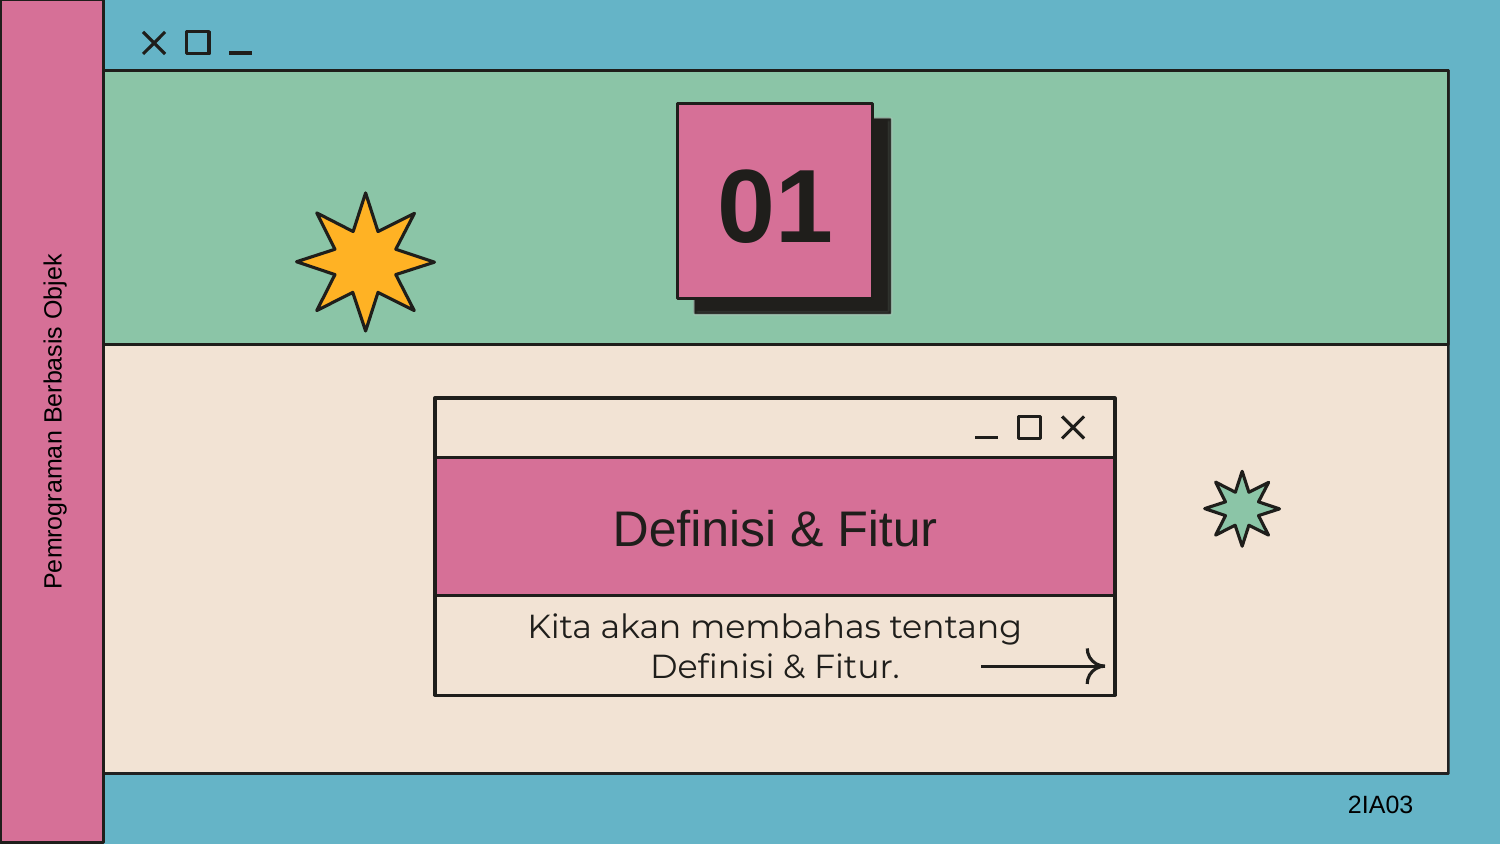

01

Pemrograman Berbasis Objek

# Definisi & Fitur

Kita akan membahas tentang Definisi & Fitur.

2IA03